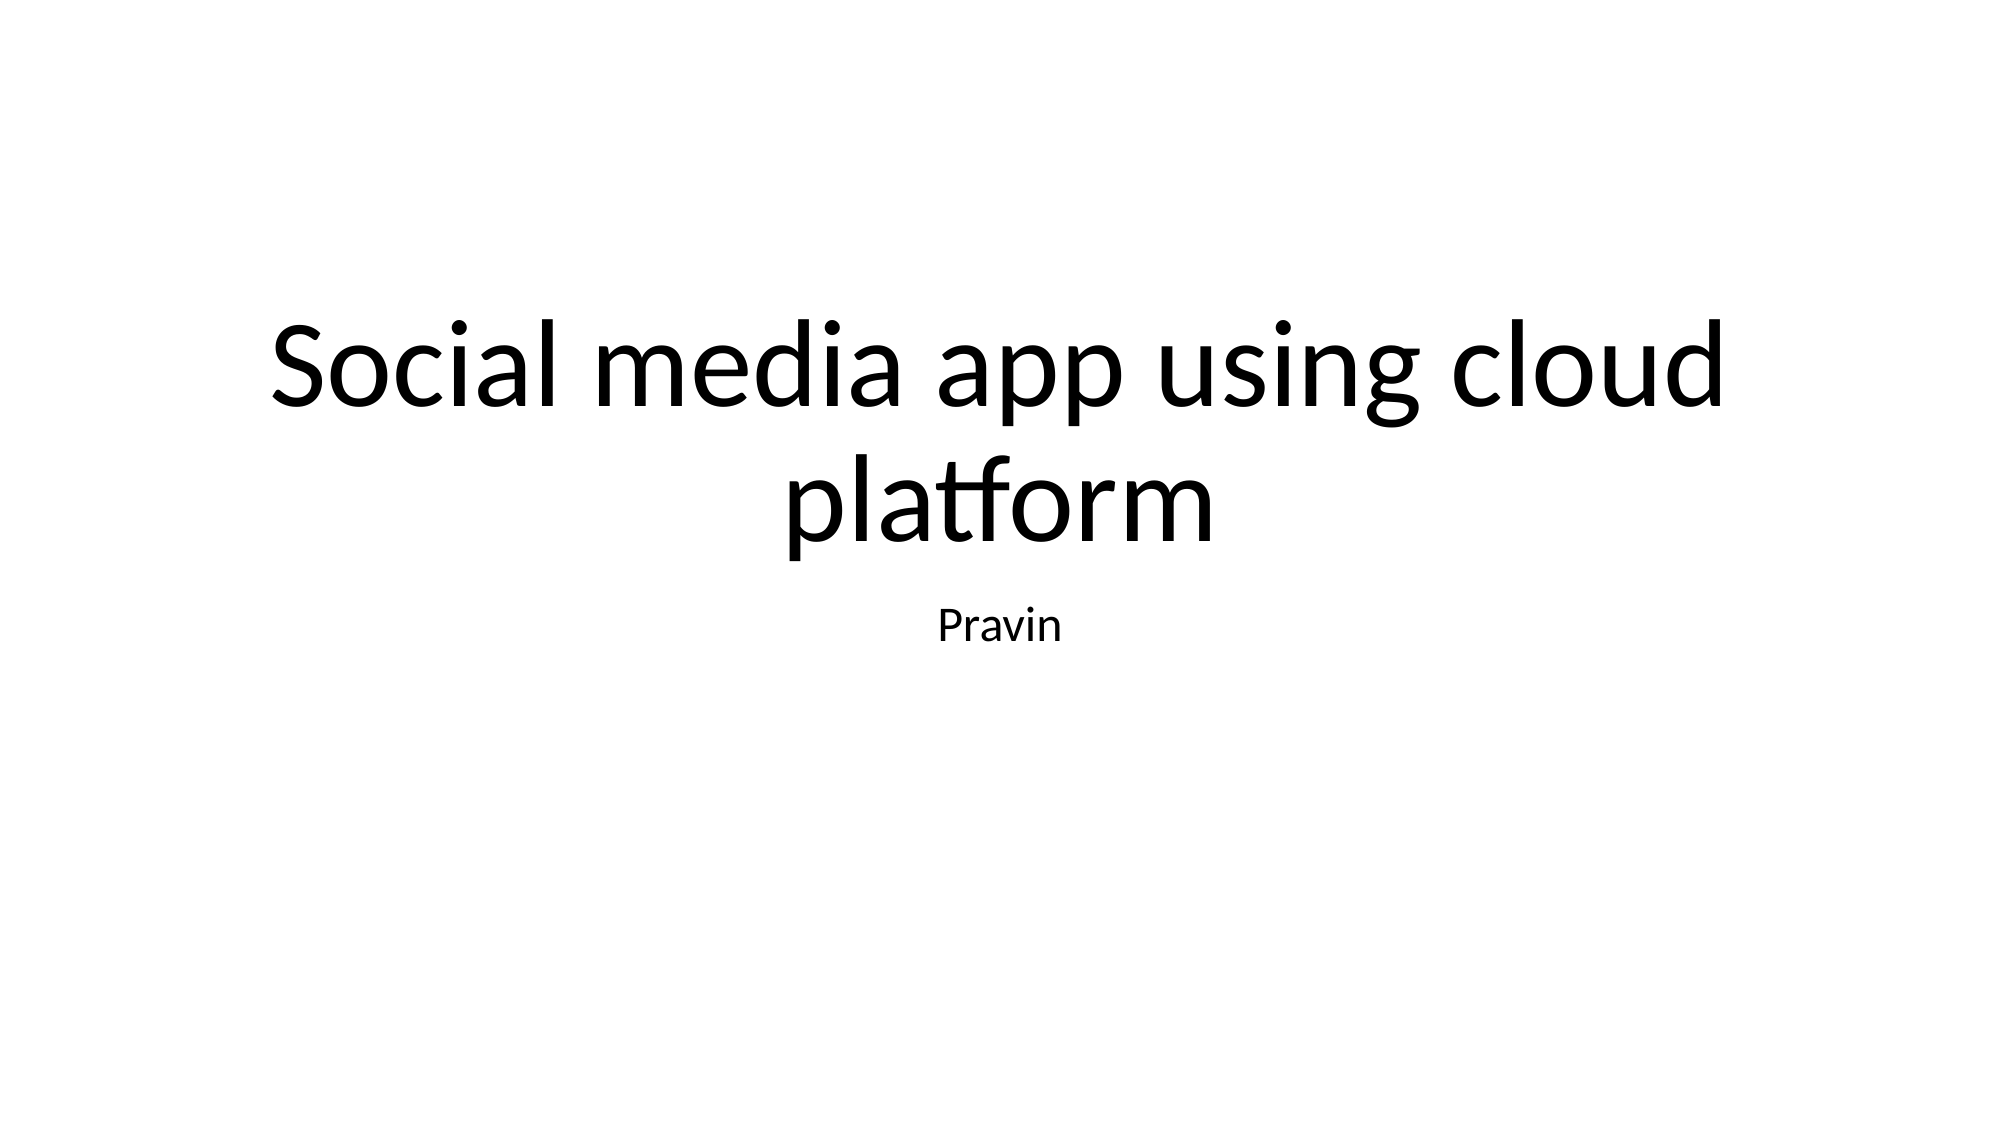

# Social media app using cloud platform
Pravin